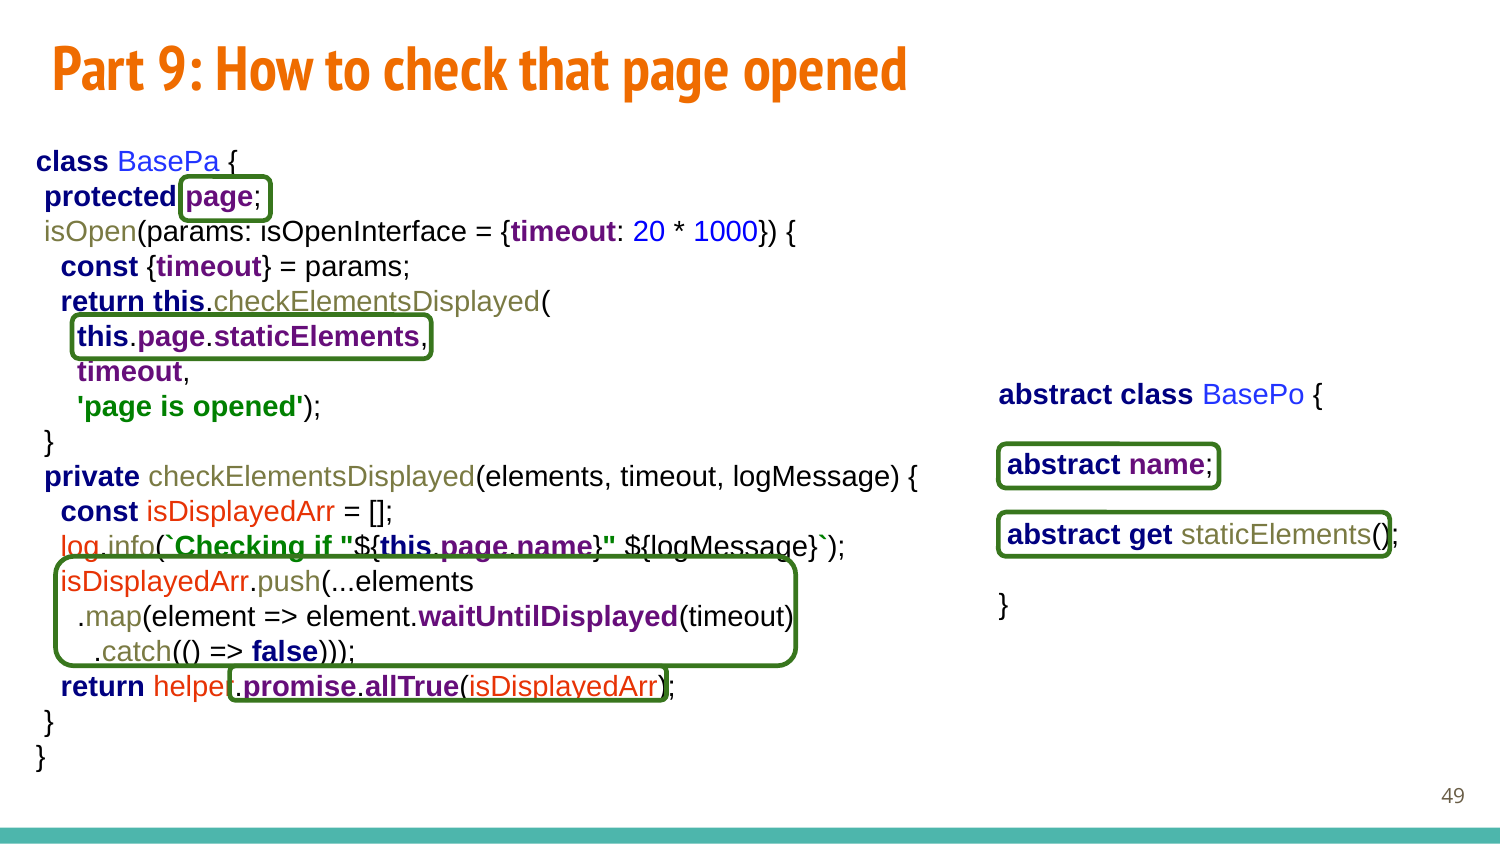

# Part 9: How to check that page opened
class BasePa {
 protected page;
 isOpen(params: isOpenInterface = {timeout: 20 * 1000}) {
   const {timeout} = params;
   return this.checkElementsDisplayed(
     this.page.staticElements,
     timeout,
     'page is opened');
 }
 private checkElementsDisplayed(elements, timeout, logMessage) {
   const isDisplayedArr = [];
   log.info(`Checking if "${this.page.name}" ${logMessage}`);
   isDisplayedArr.push(...elements
     .map(element => element.waitUntilDisplayed(timeout)
       .catch(() => false)));
   return helper.promise.allTrue(isDisplayedArr);
 }
}

abstract class BasePo {

 abstract name;

 abstract get staticElements();

}

49